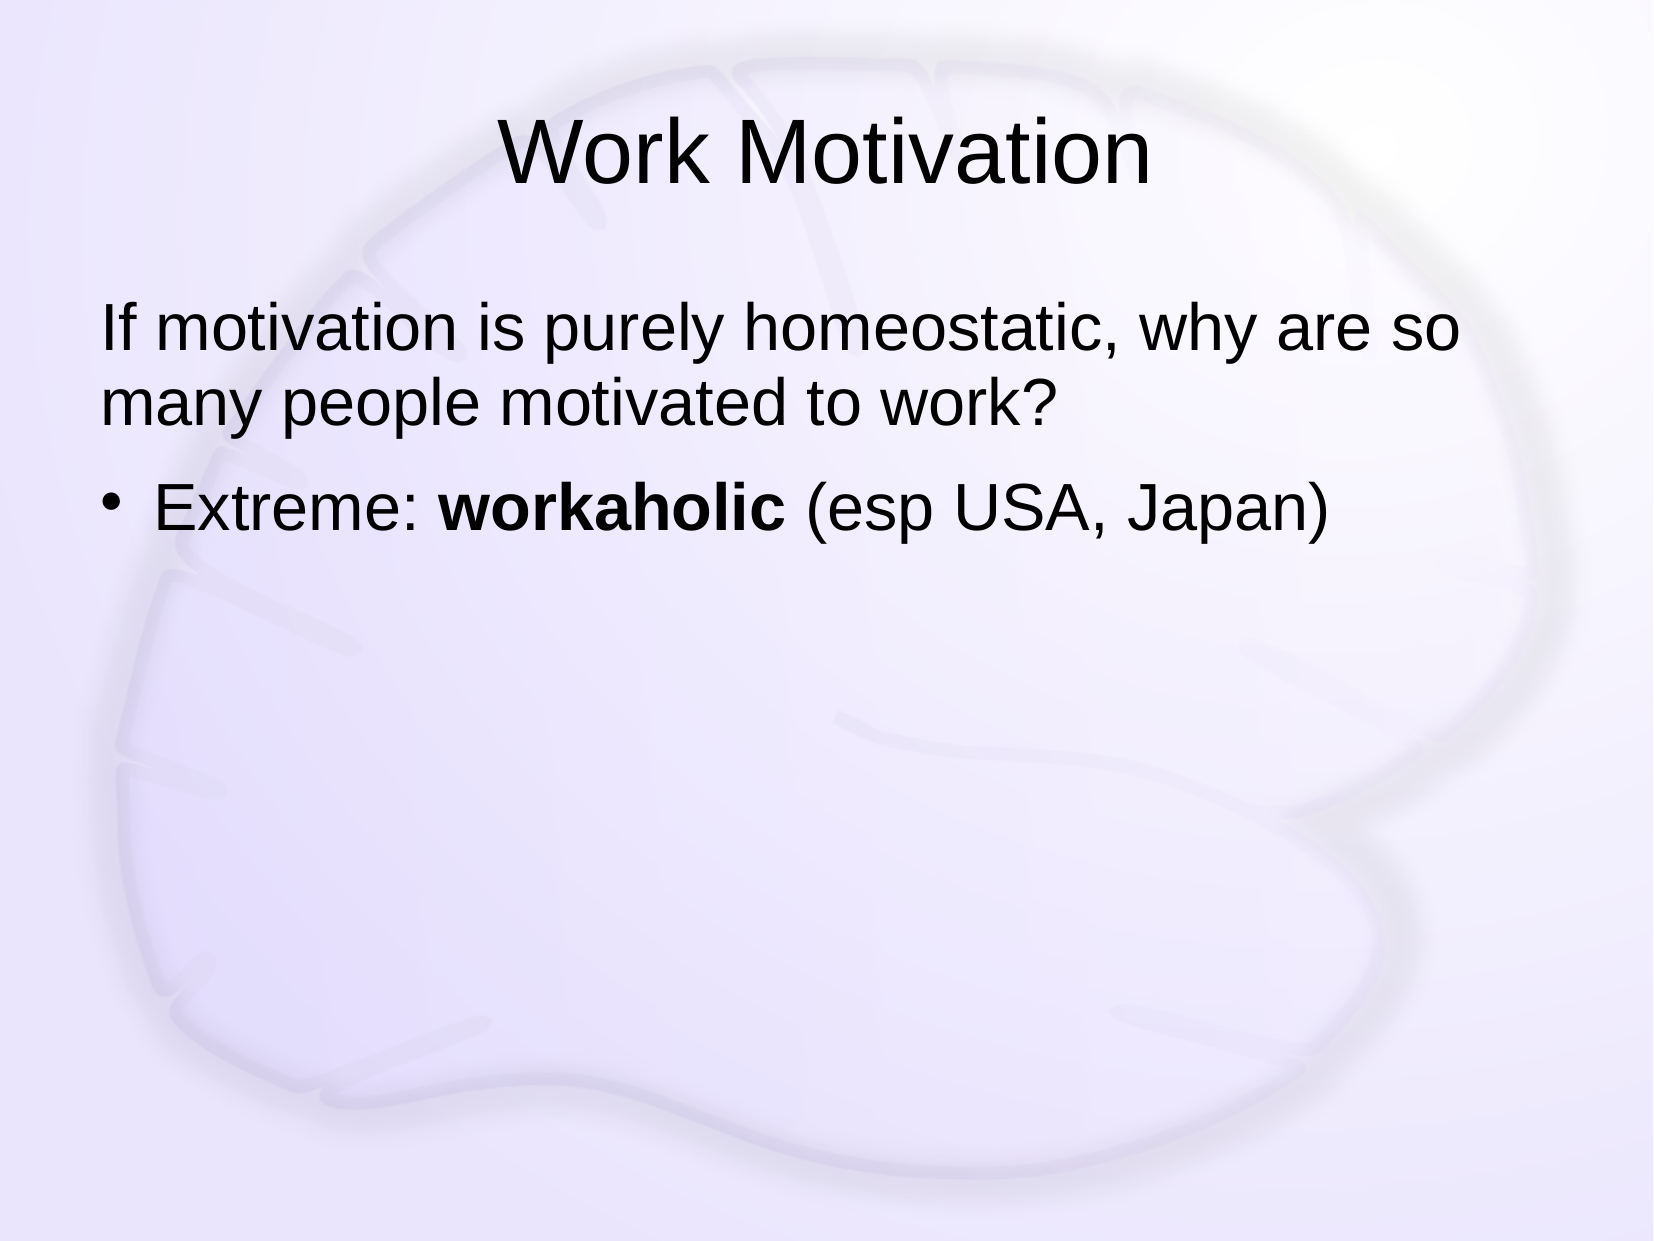

# Work Motivation
If motivation is purely homeostatic, why are so many people motivated to work?
Extreme: workaholic (esp USA, Japan)